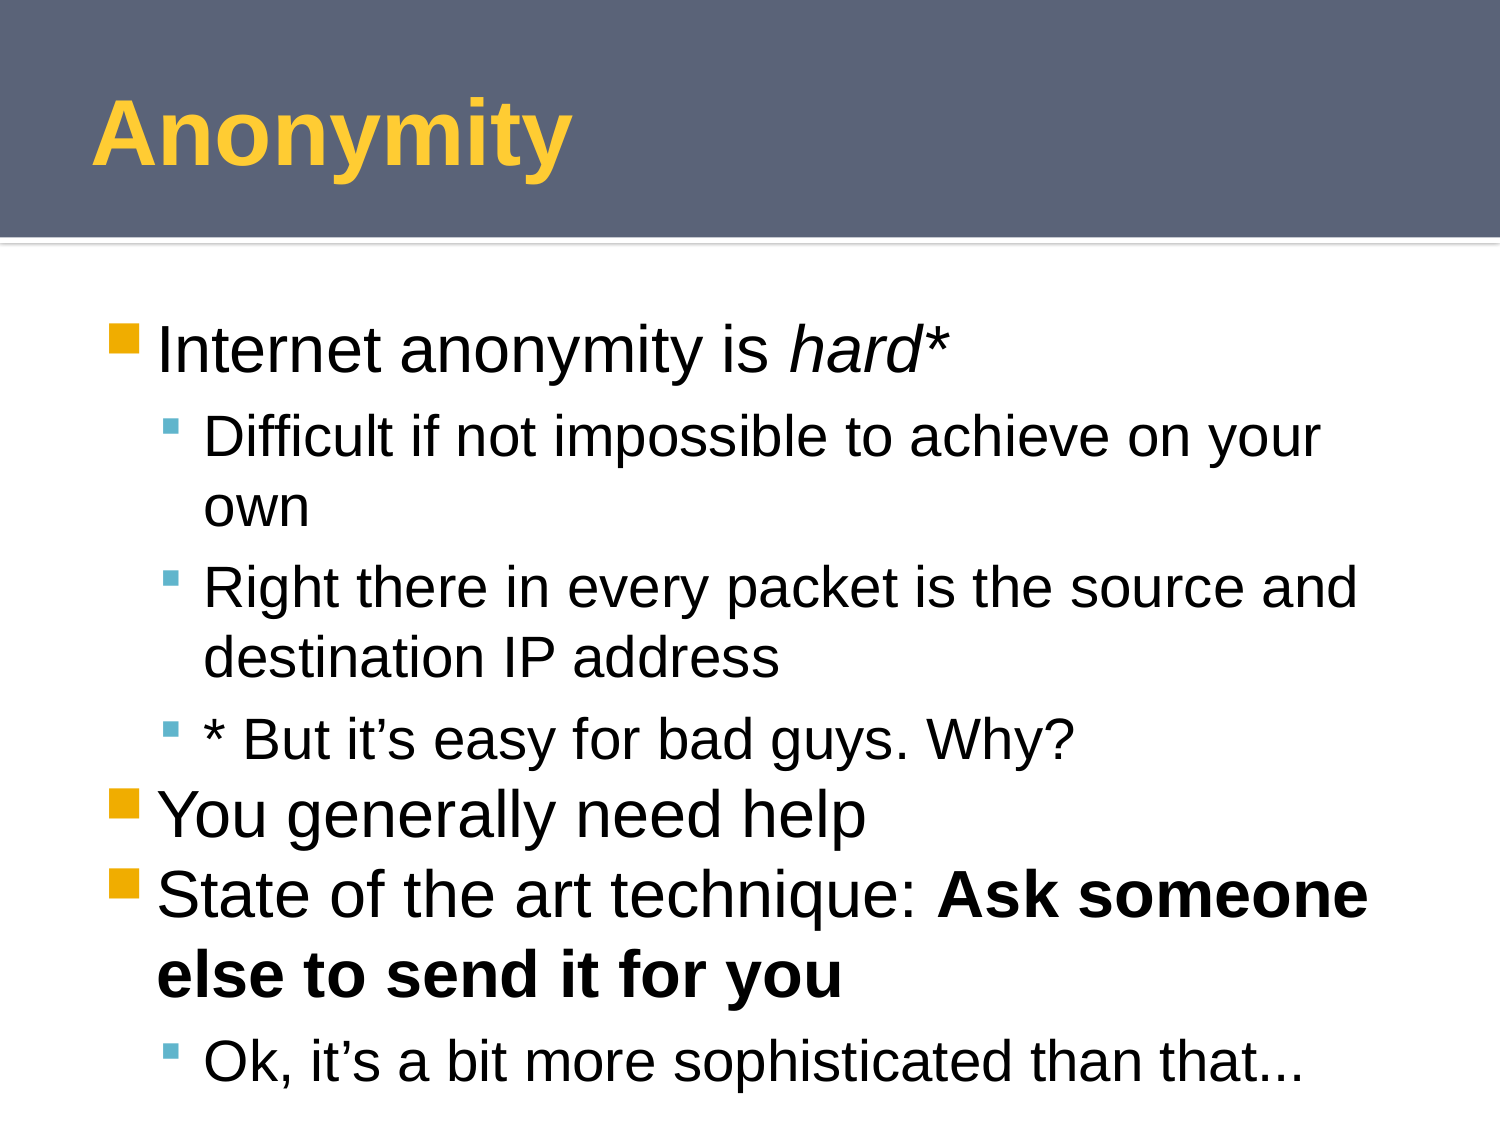

# Anonymity
Internet anonymity is hard*
Difficult if not impossible to achieve on your own
Right there in every packet is the source and destination IP address
* But it’s easy for bad guys. Why?
You generally need help
State of the art technique: Ask someone else to send it for you
Ok, it’s a bit more sophisticated than that...